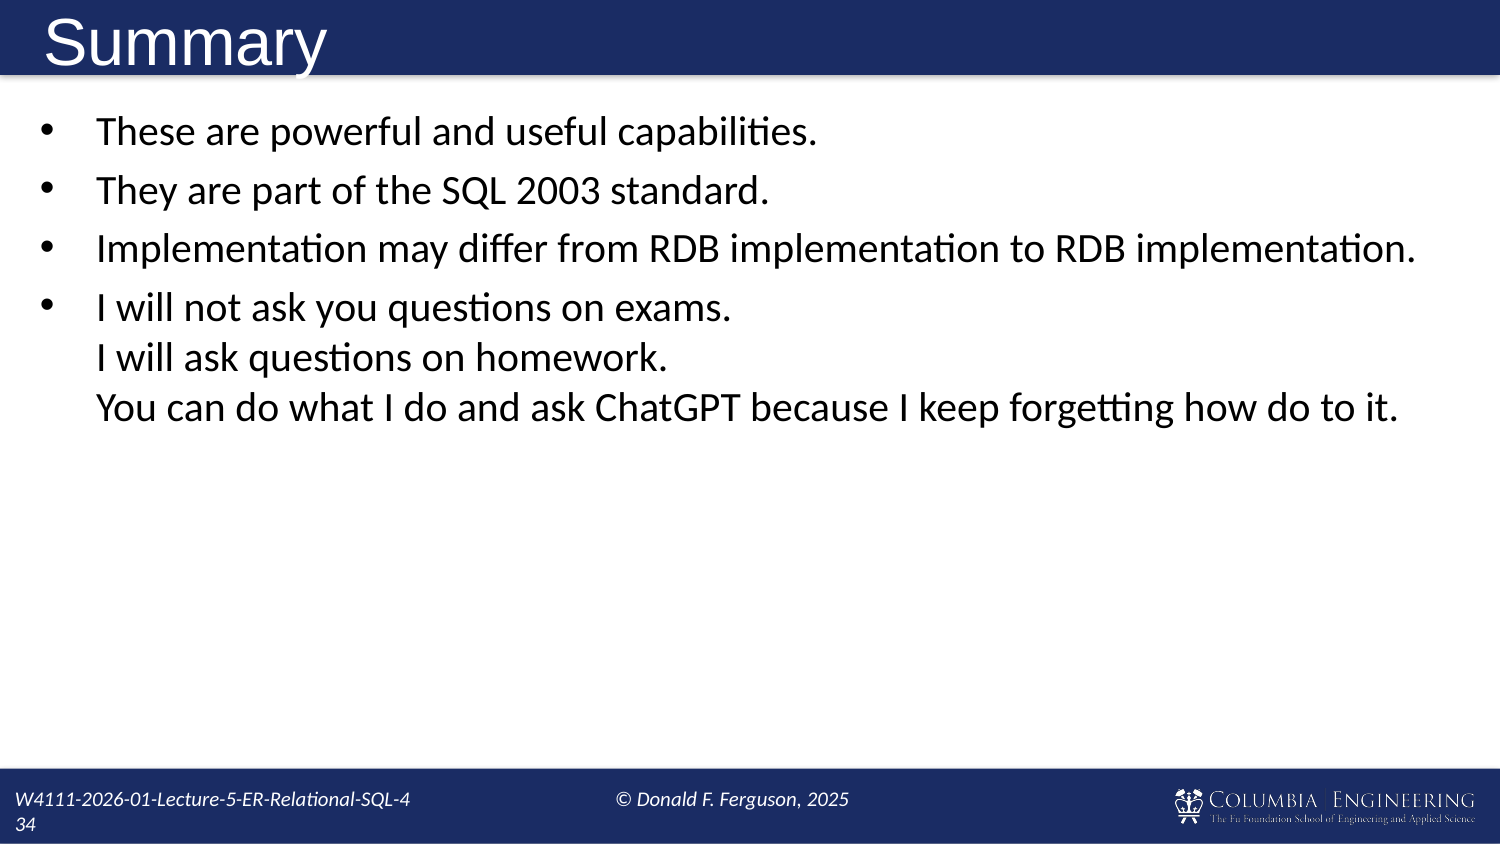

# Summary
These are powerful and useful capabilities.
They are part of the SQL 2003 standard.
Implementation may differ from RDB implementation to RDB implementation.
I will not ask you questions on exams.
I will ask questions on homework.
You can do what I do and ask ChatGPT because I keep forgetting how do to it.